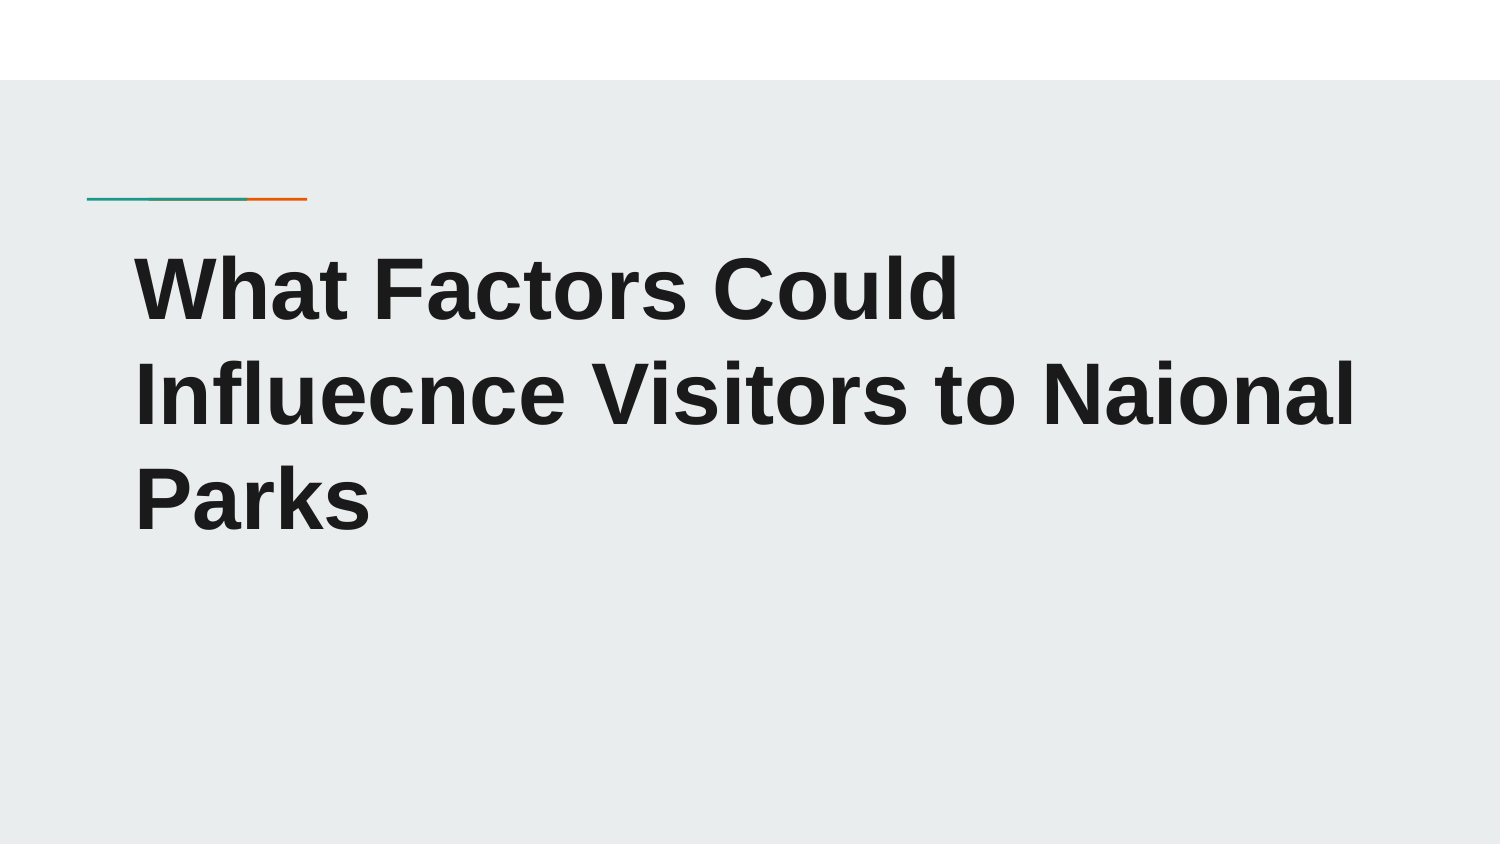

# What Factors Could Influecnce Visitors to Naional Parks